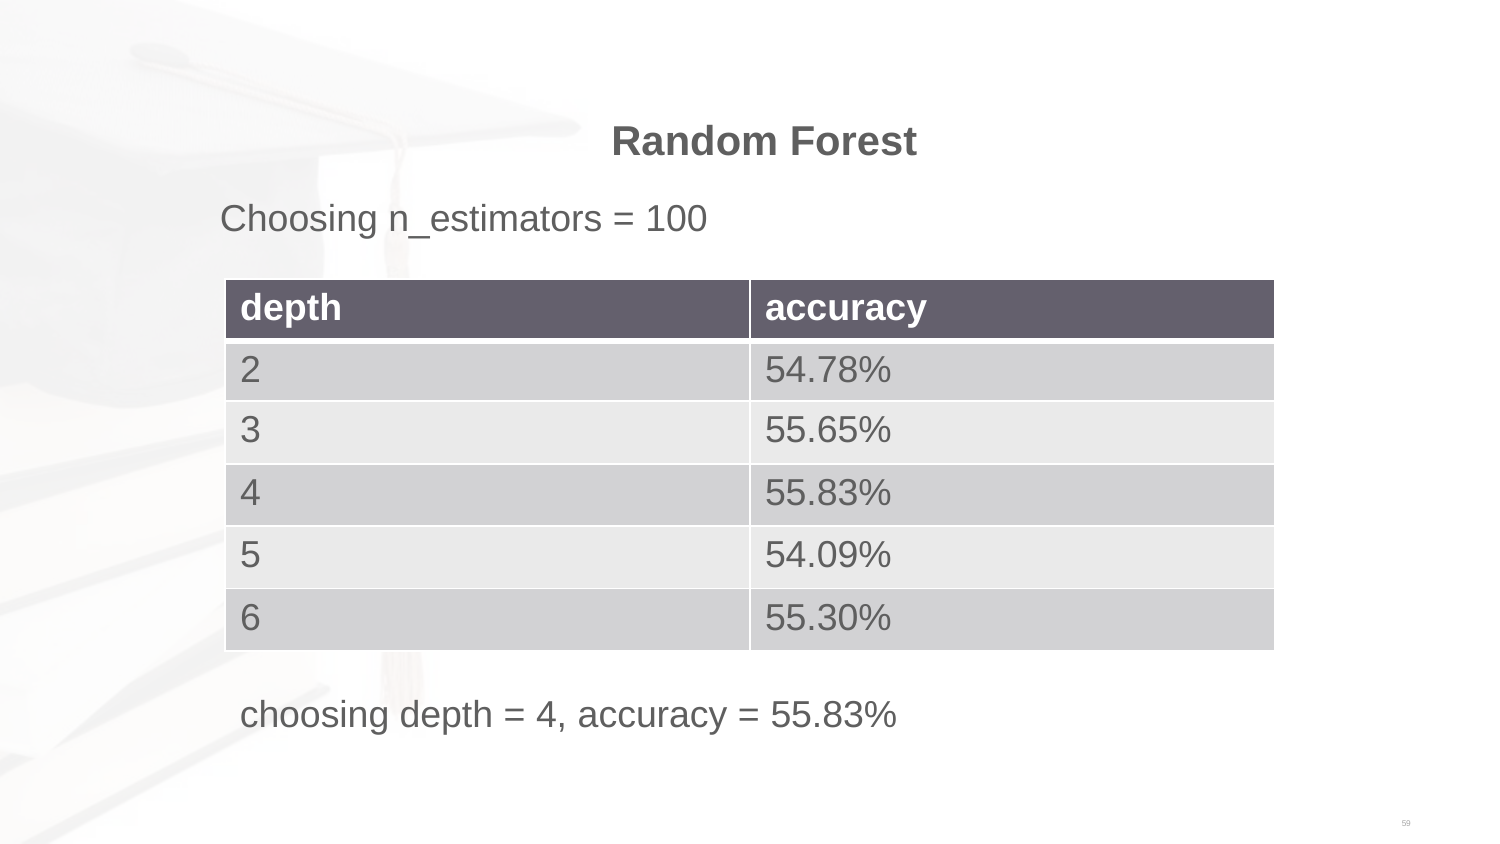

Random Forest
Choosing n_estimators = 100
| depth | accuracy |
| --- | --- |
| 2 | 54.78% |
| 3 | 55.65% |
| 4 | 55.83% |
| 5 | 54.09% |
| 6 | 55.30% |
choosing depth = 4, accuracy = 55.83%